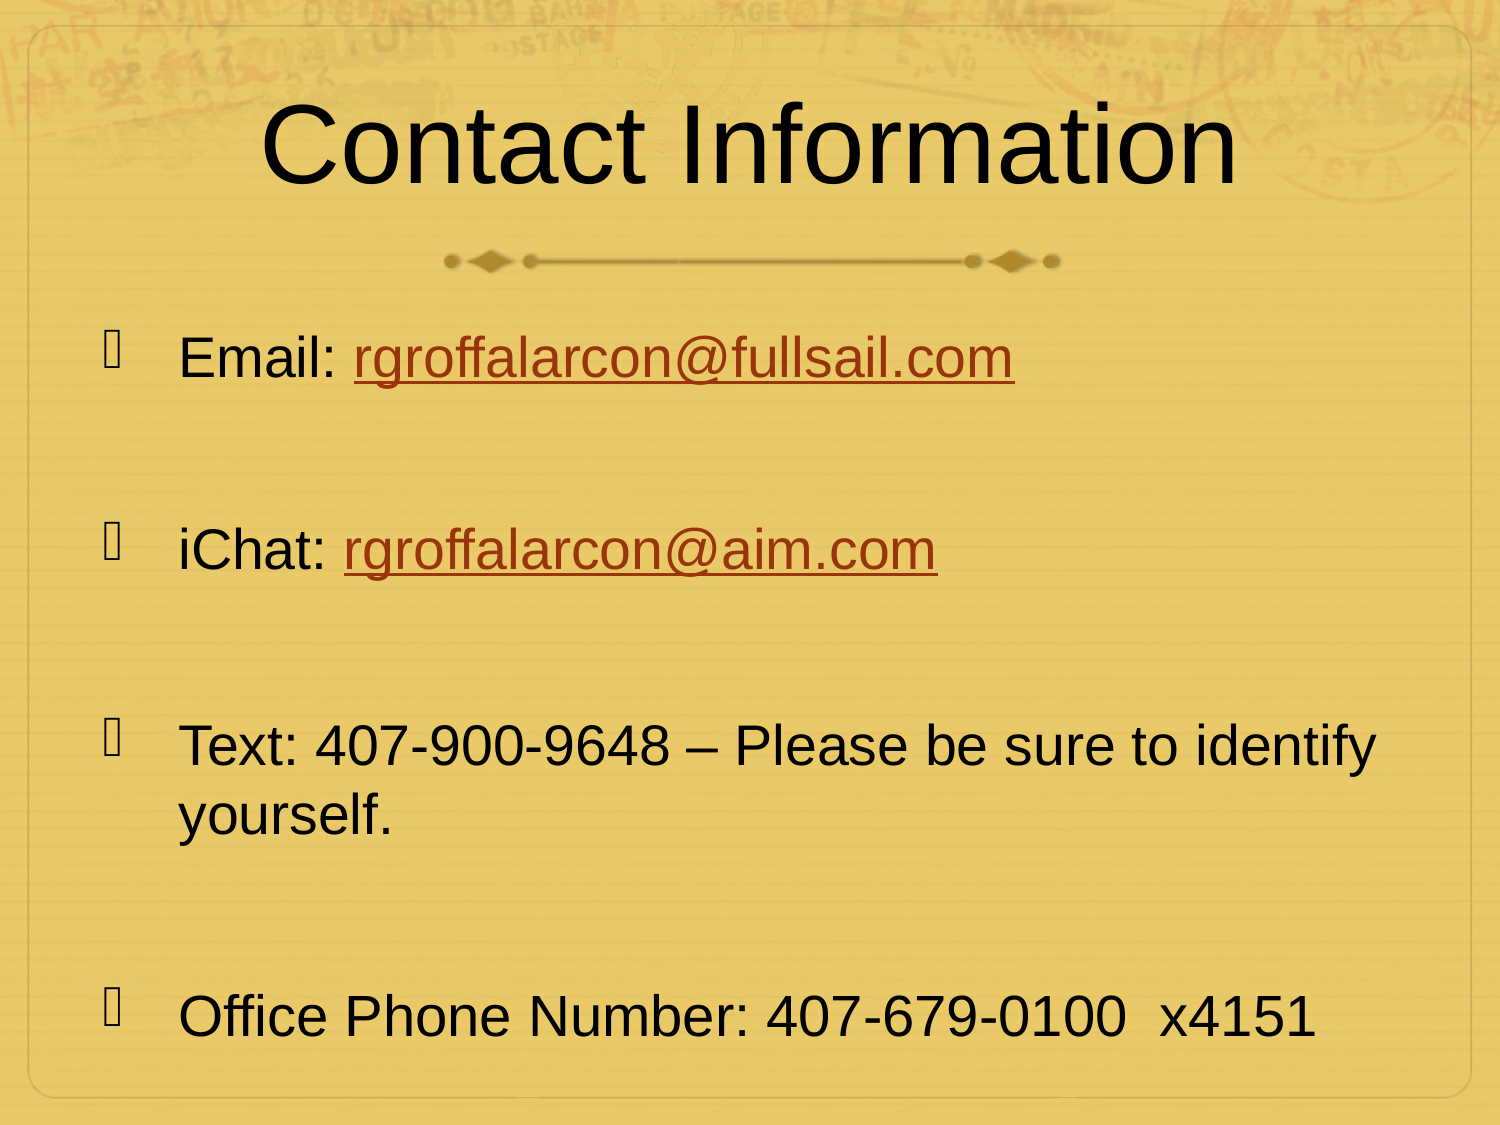

# Contact Information
Email: rgroffalarcon@fullsail.com

iChat: rgroffalarcon@aim.com

Text: 407-900-9648 – Please be sure to identify yourself.

Office Phone Number: 407-679-0100  x4151